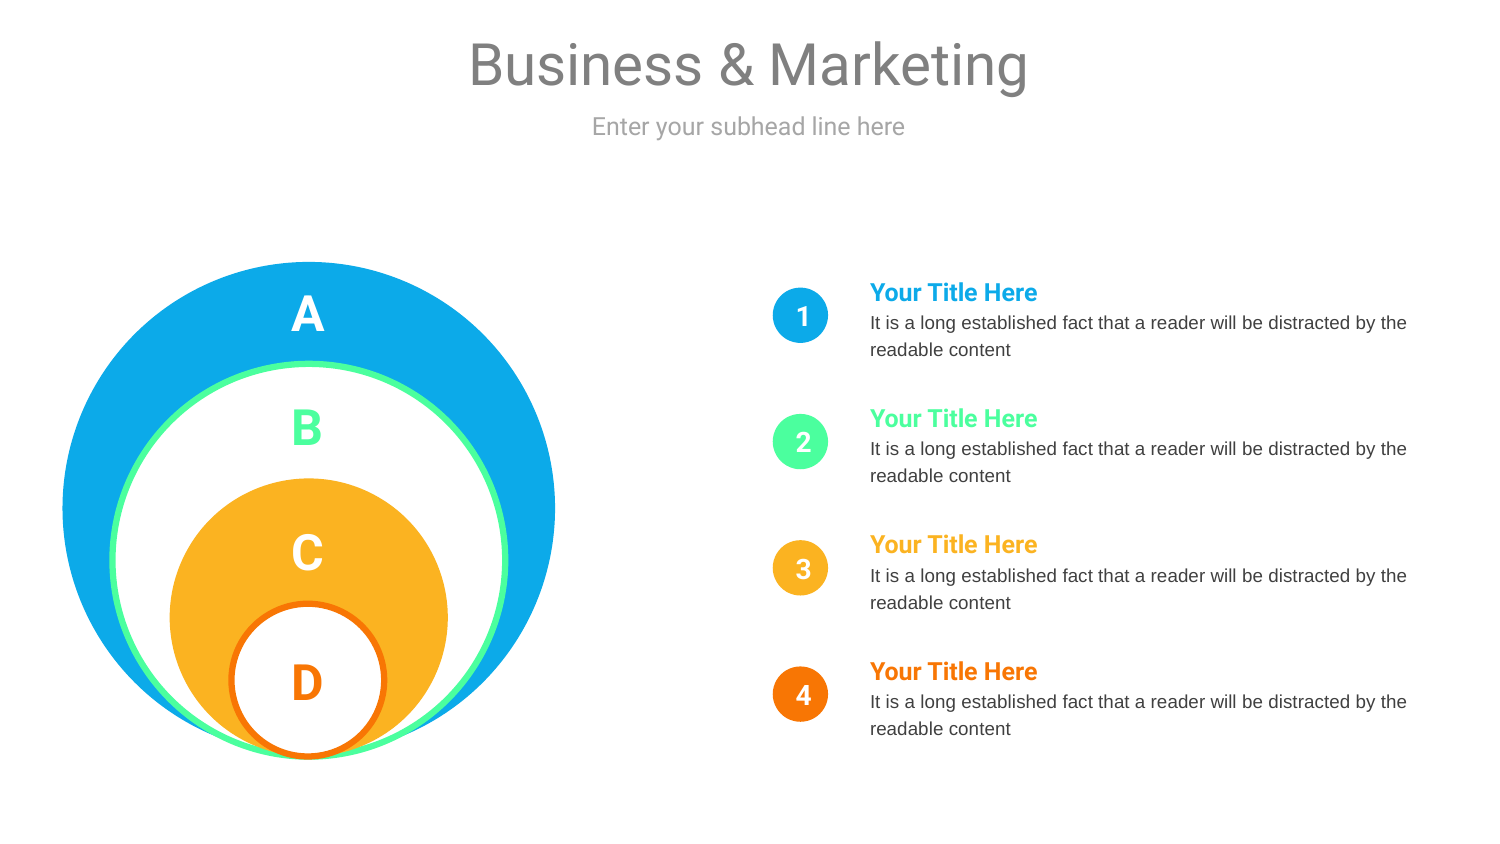

# Business & Marketing
Enter your subhead line here

Your Title Here
It is a long established fact that a reader will be distracted by the readable content
A
1

Your Title Here
It is a long established fact that a reader will be distracted by the readable content
B
2

Your Title Here
It is a long established fact that a reader will be distracted by the readable content
C
3

Your Title Here
It is a long established fact that a reader will be distracted by the readable content
D
4